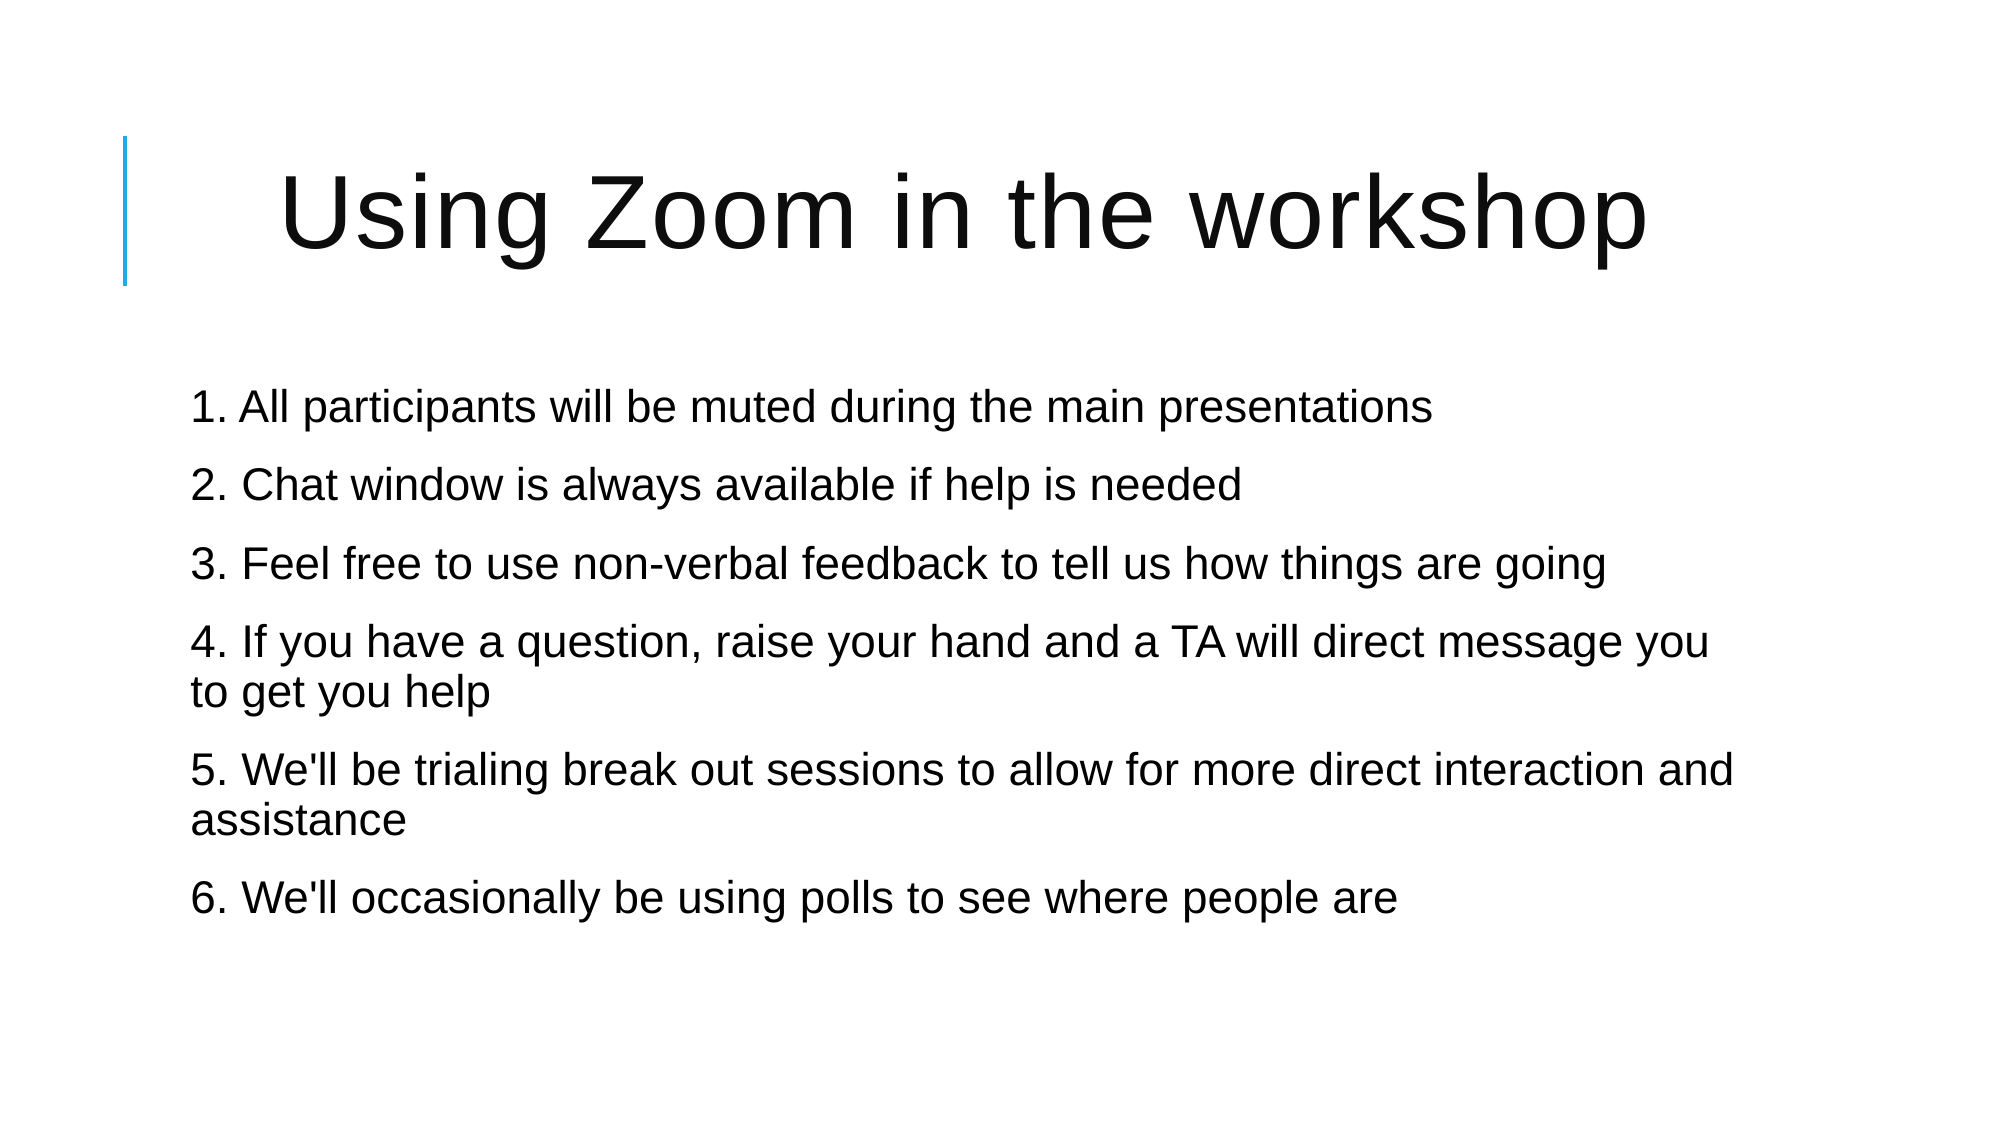

# Using Zoom in the workshop
1. All participants will be muted during the main presentations
2. Chat window is always available if help is needed
3. Feel free to use non-verbal feedback to tell us how things are going
4. If you have a question, raise your hand and a TA will direct message you to get you help
5. We'll be trialing break out sessions to allow for more direct interaction and assistance
6. We'll occasionally be using polls to see where people are